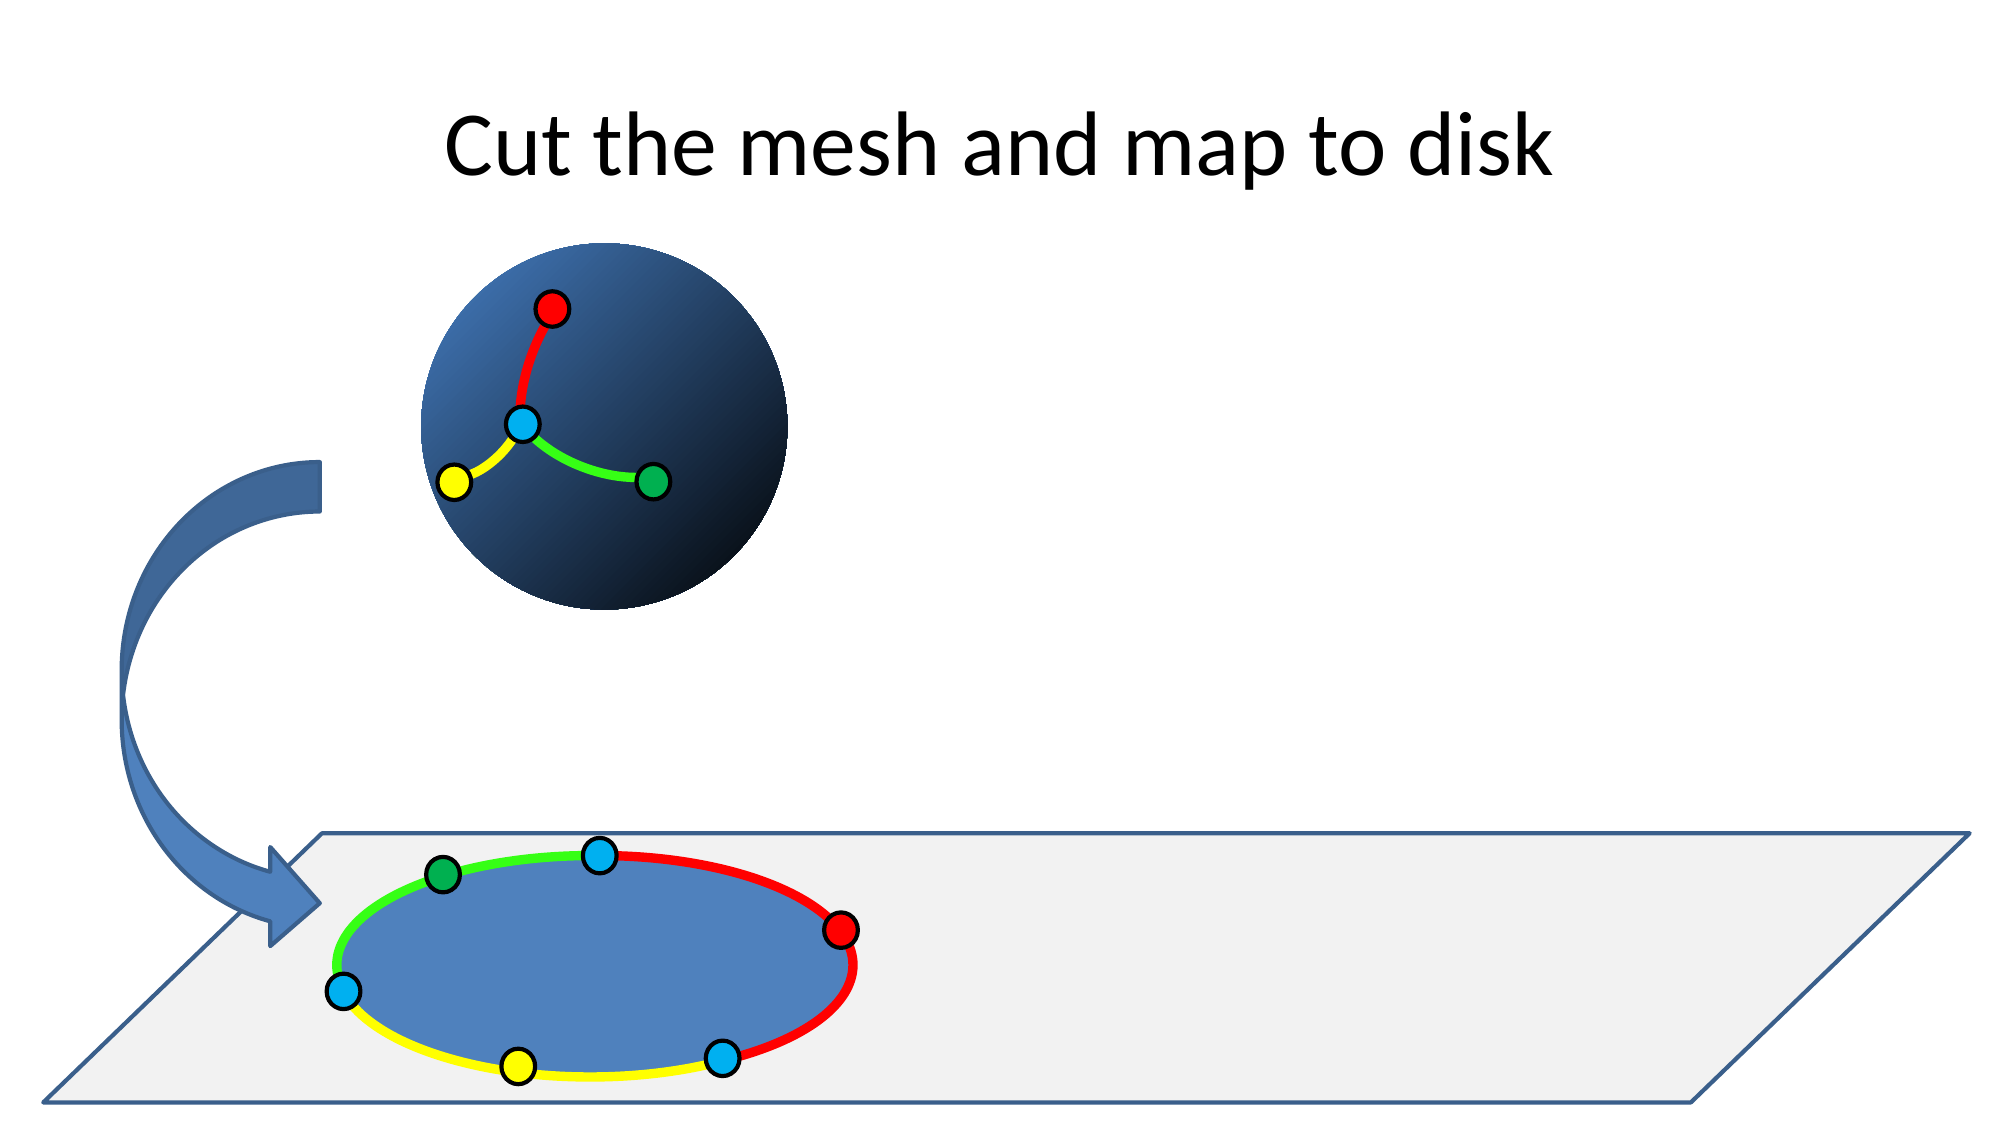

# Cut the mesh and map to disk